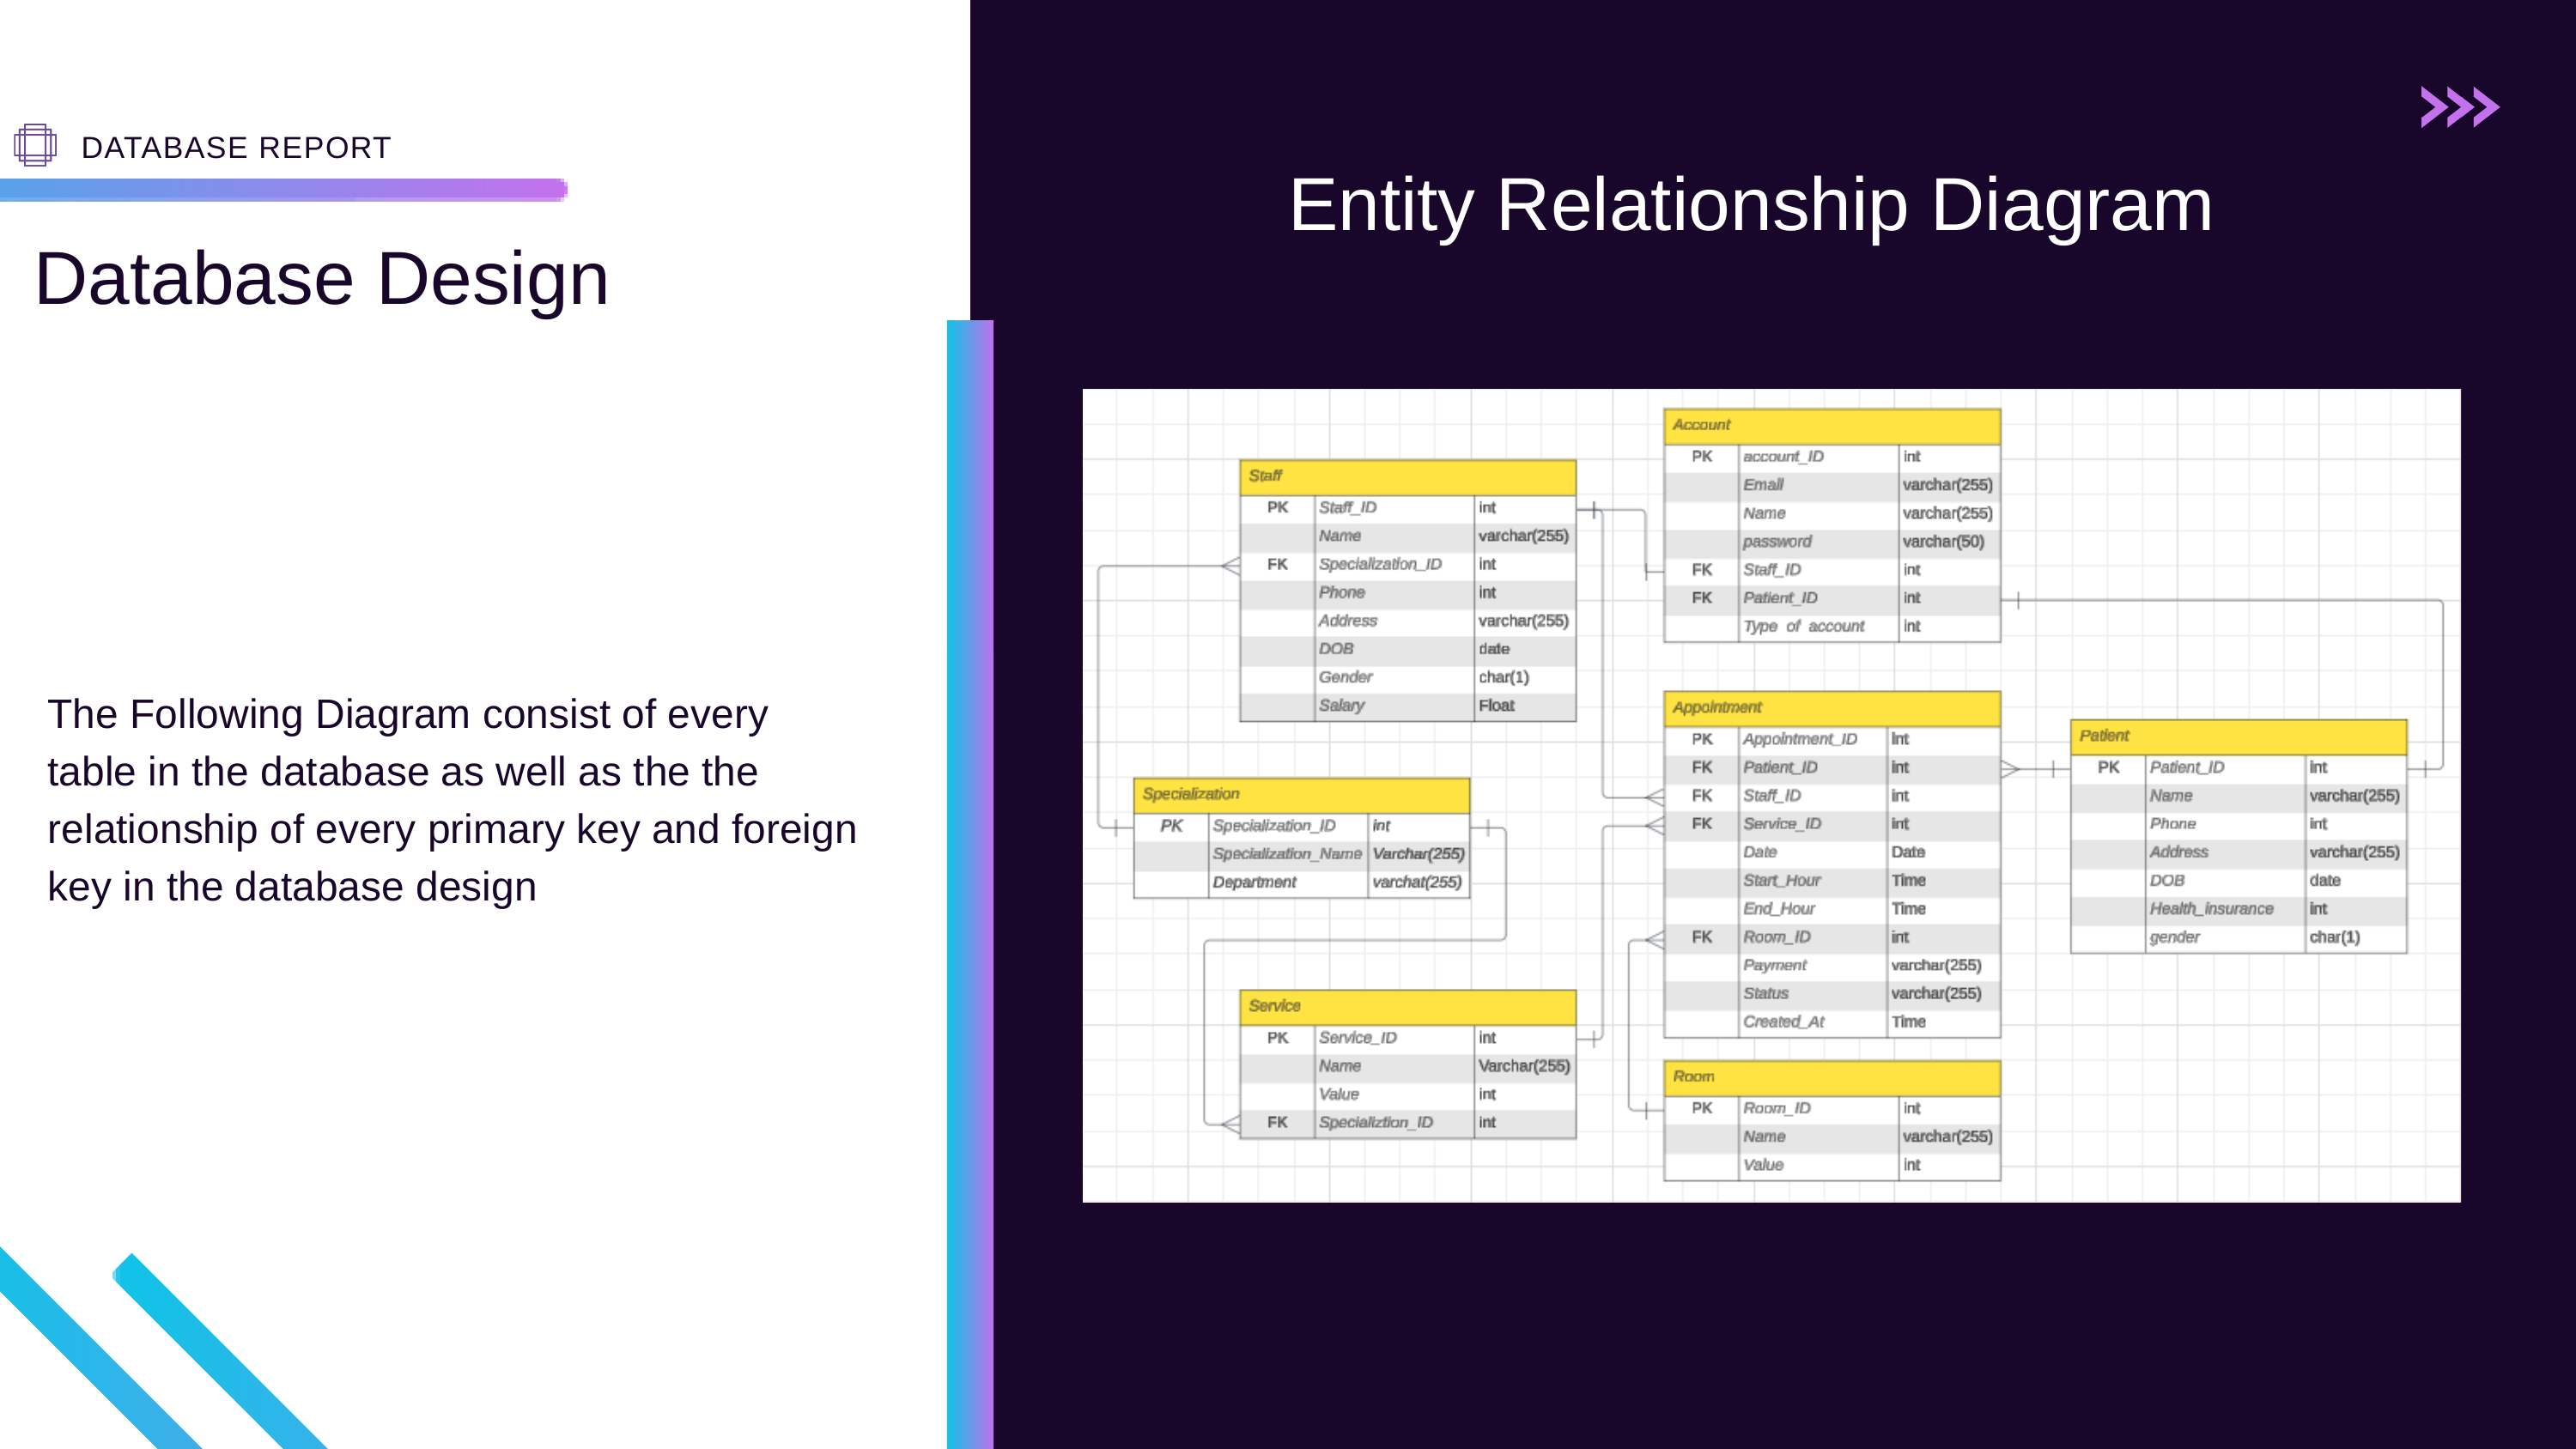

DATABASE REPORT
Entity Relationship Diagram

Database Design

The Following Diagram consist of every table in the database as well as the the relationship of every primary key and foreign key in the database design